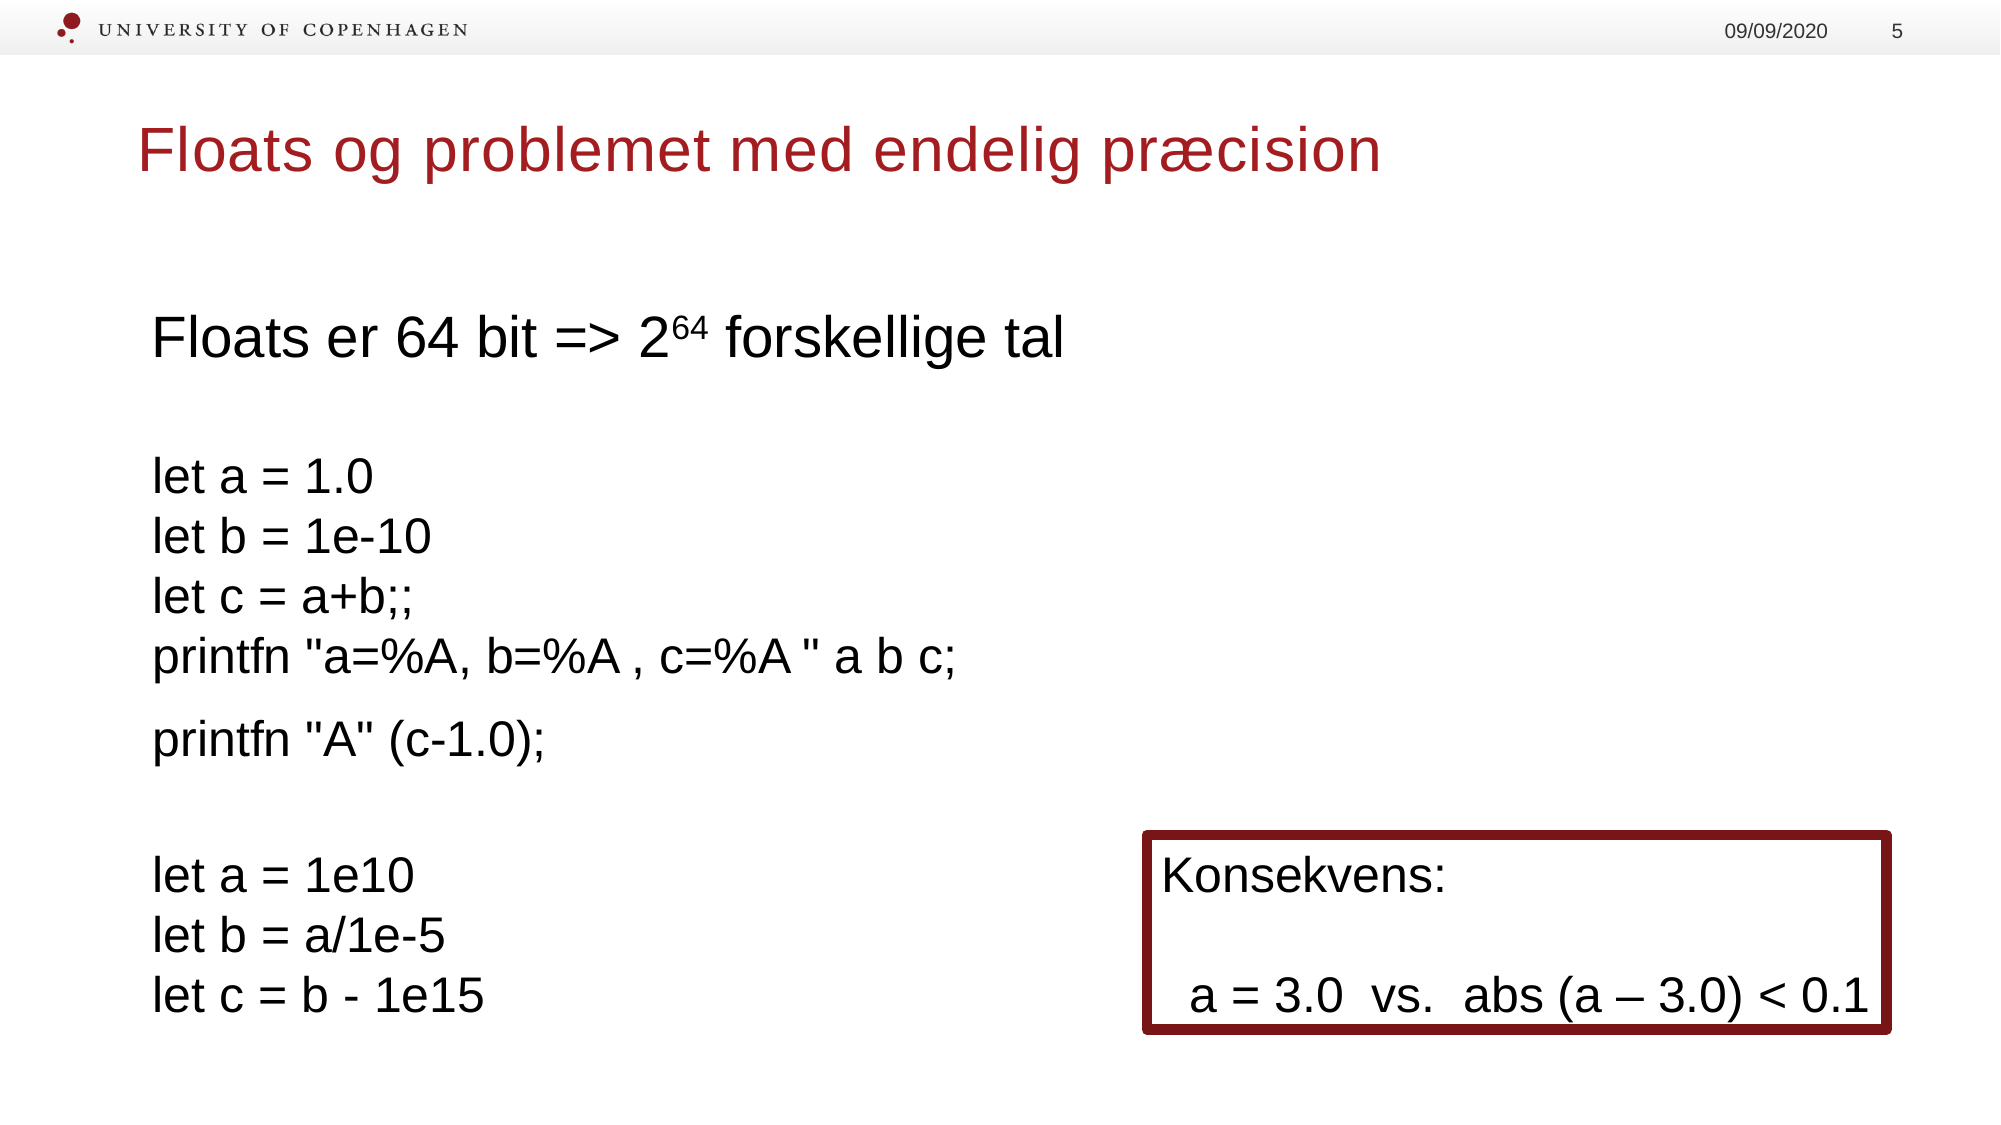

09/09/2020
5
Floats og problemet med endelig præcision
Floats er 64 bit => 264 forskellige tal
let a = 1.0
let b = 1e-10
let c = a+b;;
printfn "a=%A, b=%A , c=%A " a b c;
printfn "A" (c-1.0);
let a = 1e10
let b = a/1e-5
let c = b - 1e15
Konsekvens:

  a = 3.0  vs.  abs (a – 3.0) < 0.1